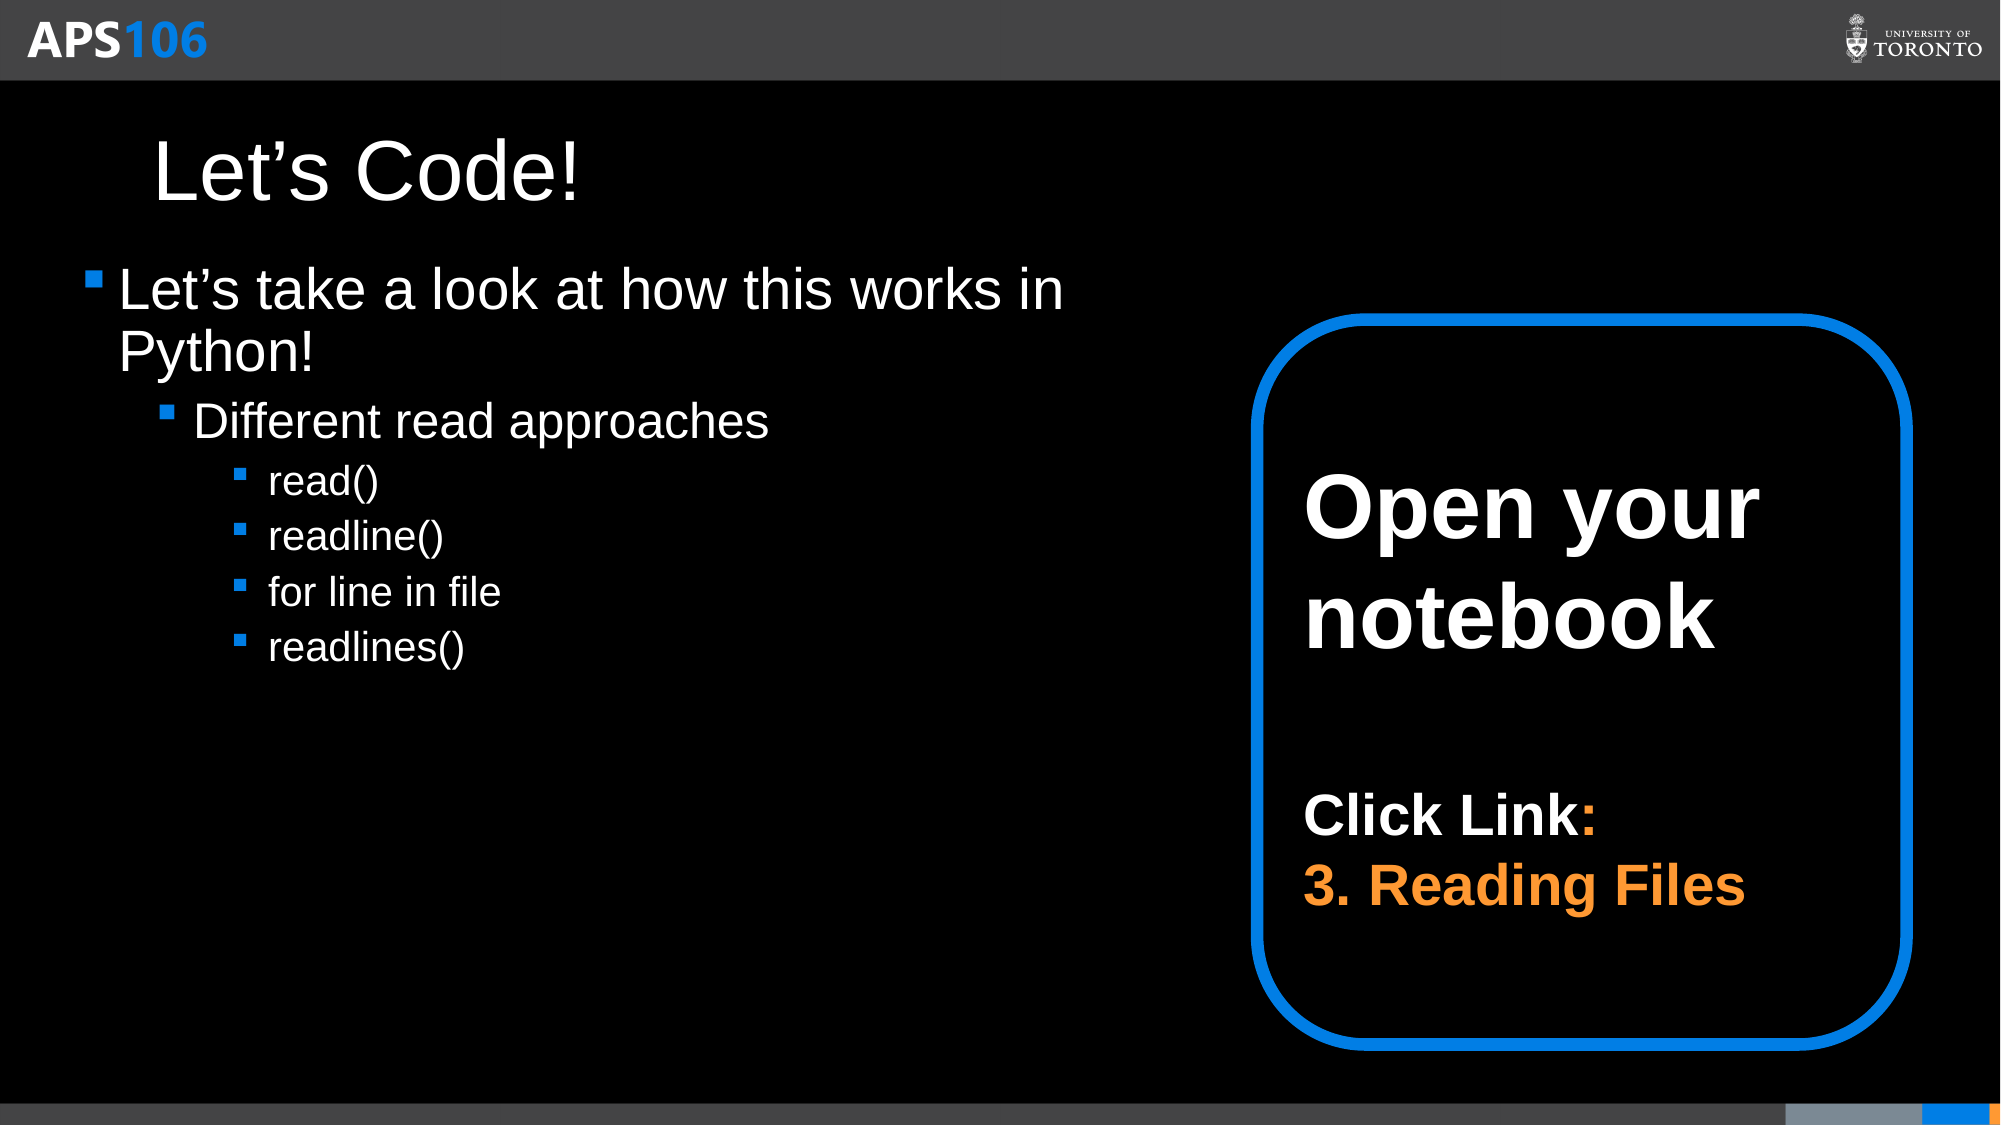

# Let’s Code!
Let’s take a look at how this works in Python!
Different read approaches
read()
readline()
for line in file
readlines()

Open your notebook

Click Link:
3. Reading Files